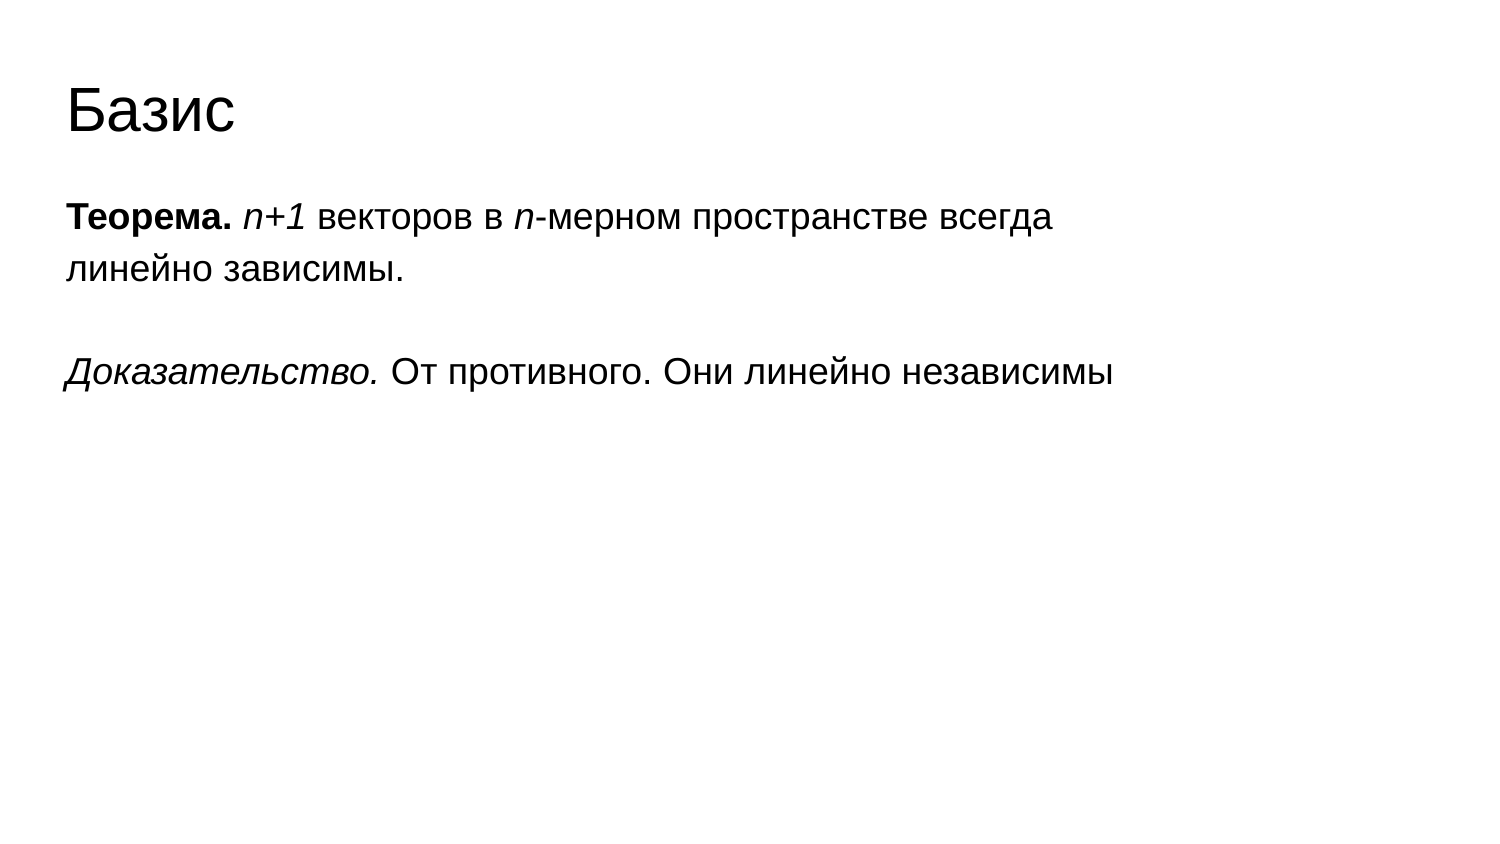

# Базис
Теорема. n+1 векторов в n-мерном пространстве всегда
линейно зависимы.

Доказательство. От противного. Они линейно независимы